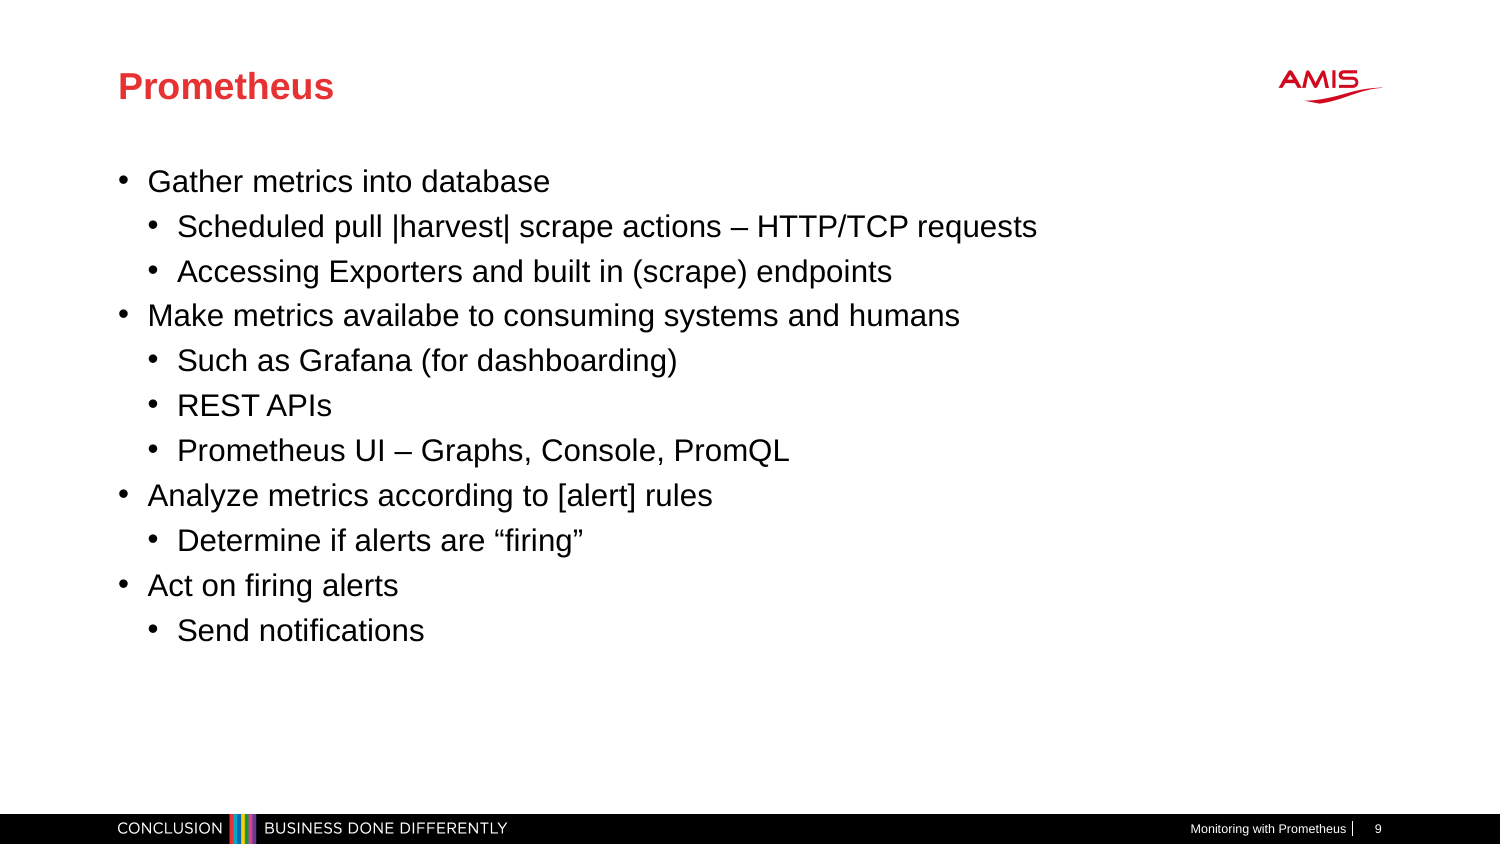

# Prometheus
Gather metrics into database
Scheduled pull |harvest| scrape actions – HTTP/TCP requests
Accessing Exporters and built in (scrape) endpoints
Make metrics availabe to consuming systems and humans
Such as Grafana (for dashboarding)
REST APIs
Prometheus UI – Graphs, Console, PromQL
Analyze metrics according to [alert] rules
Determine if alerts are “firing”
Act on firing alerts
Send notifications
Monitoring with Prometheus
9